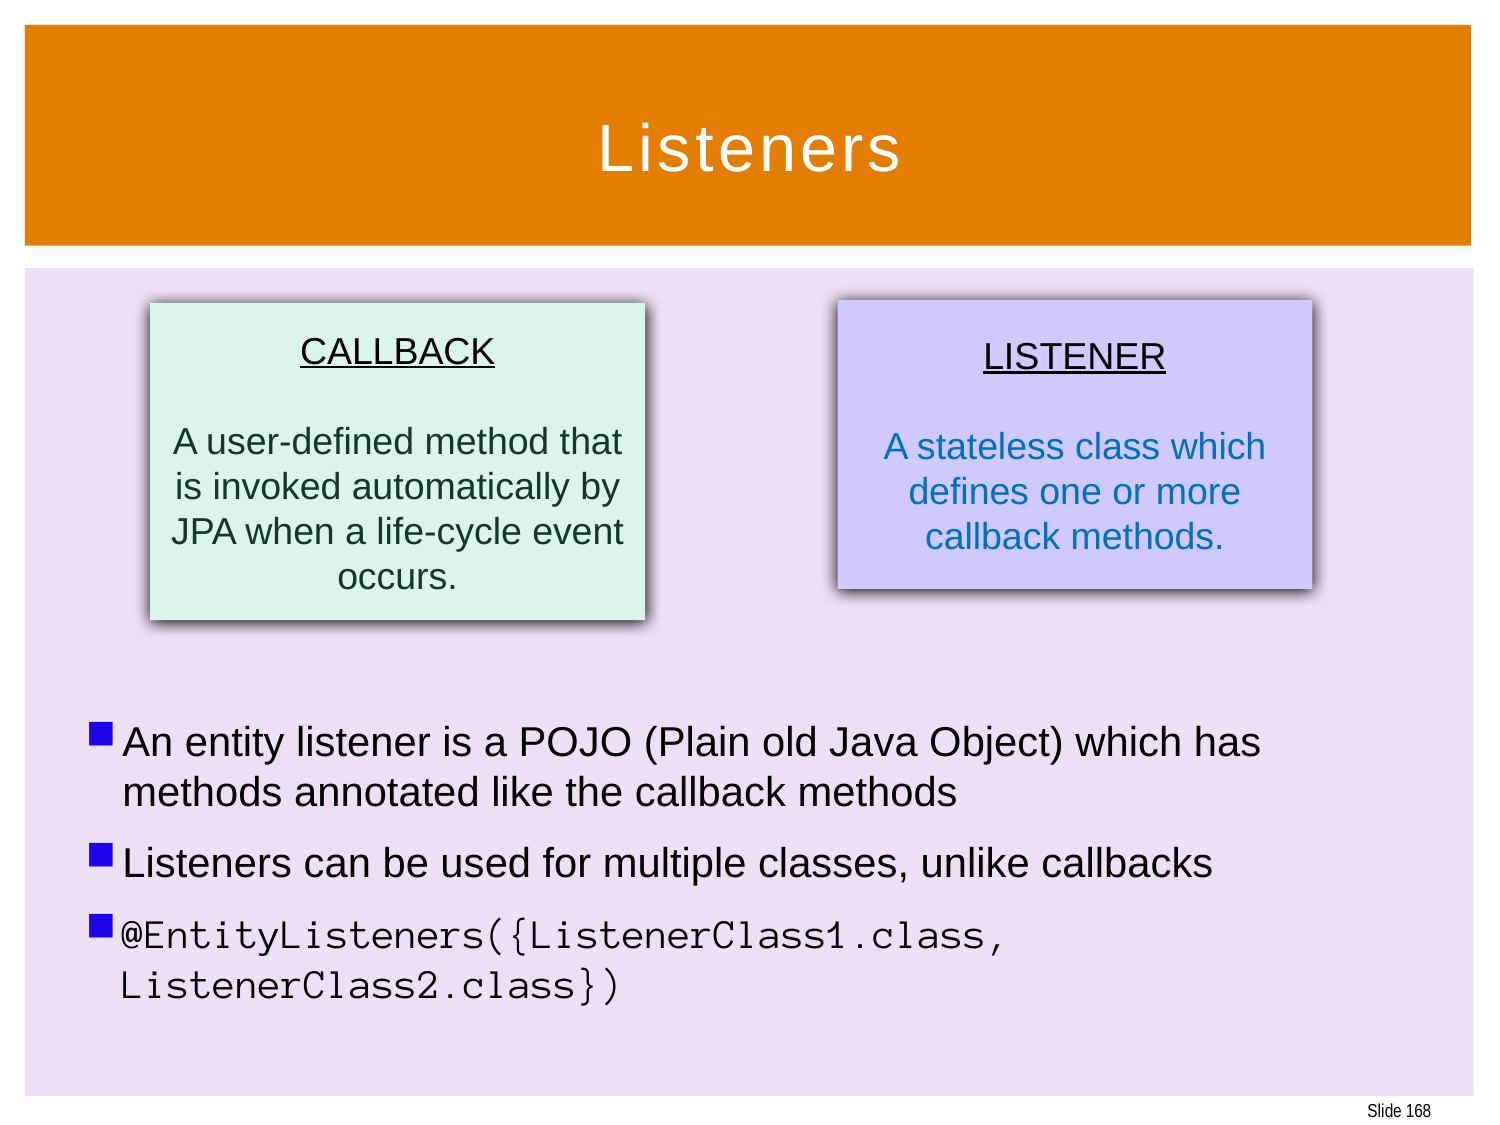

168
# Listeners

An entity listener is a POJO (Plain old Java Object) which has methods annotated like the callback methods
Listeners can be used for multiple classes, unlike callbacks
@EntityListeners({ListenerClass1.class, ListenerClass2.class})

LISTENER

A stateless class which defines one or more callback methods.

CALLBACK

A user-defined method that is invoked automatically by JPA when a life-cycle event occurs.